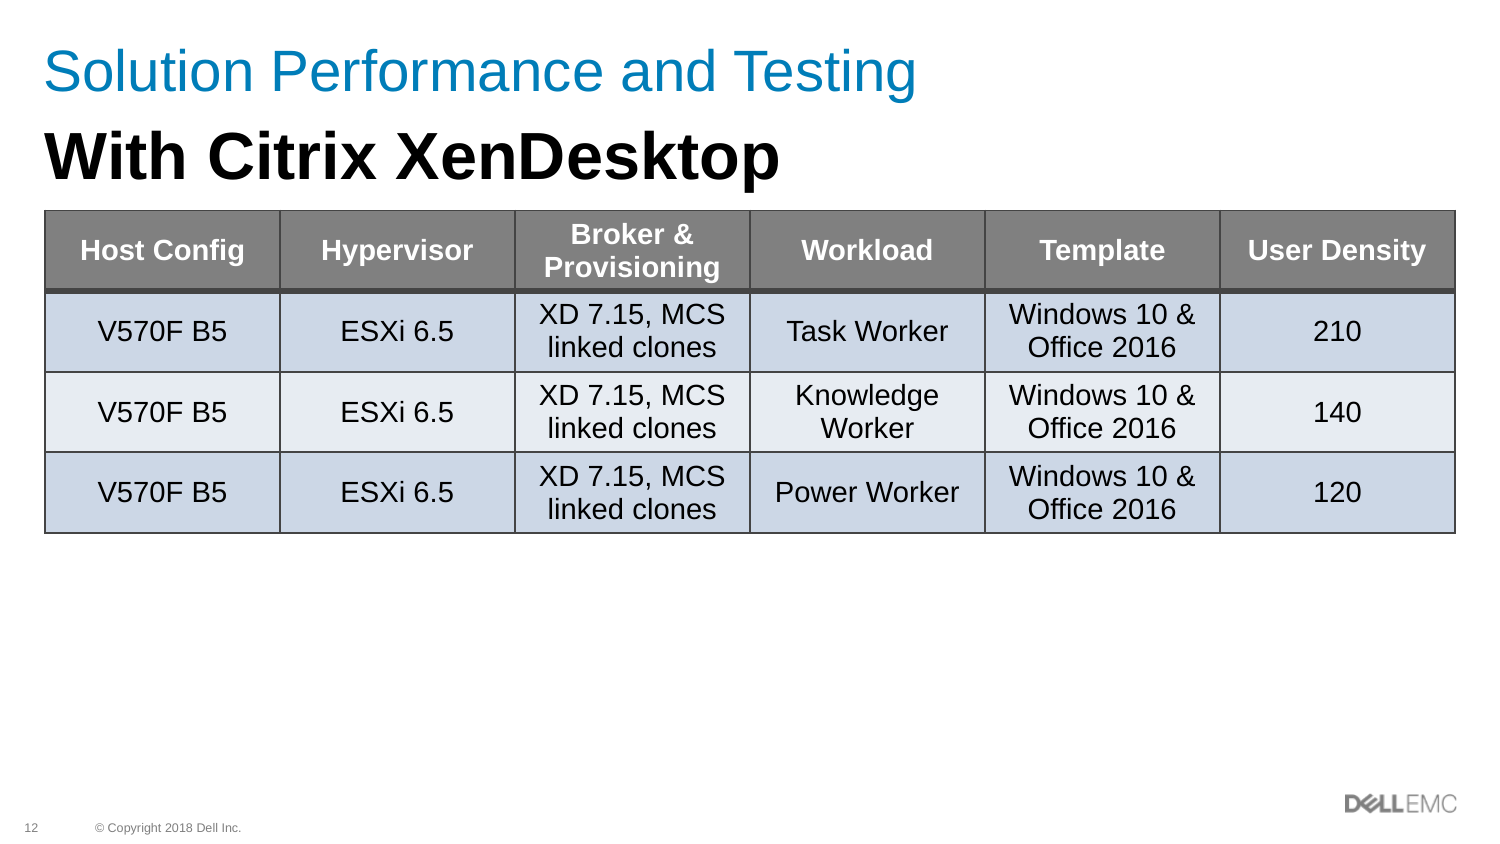

# Solution Performance and Testing
With Citrix XenDesktop
| Host Config | Hypervisor | Broker & Provisioning | Workload | Template | User Density |
| --- | --- | --- | --- | --- | --- |
| V570F B5 | ESXi 6.5 | XD 7.15, MCS linked clones | Task Worker | Windows 10 & Office 2016 | 210 |
| V570F B5 | ESXi 6.5 | XD 7.15, MCS linked clones | Knowledge Worker | Windows 10 & Office 2016 | 140 |
| V570F B5 | ESXi 6.5 | XD 7.15, MCS linked clones | Power Worker | Windows 10 & Office 2016 | 120 |